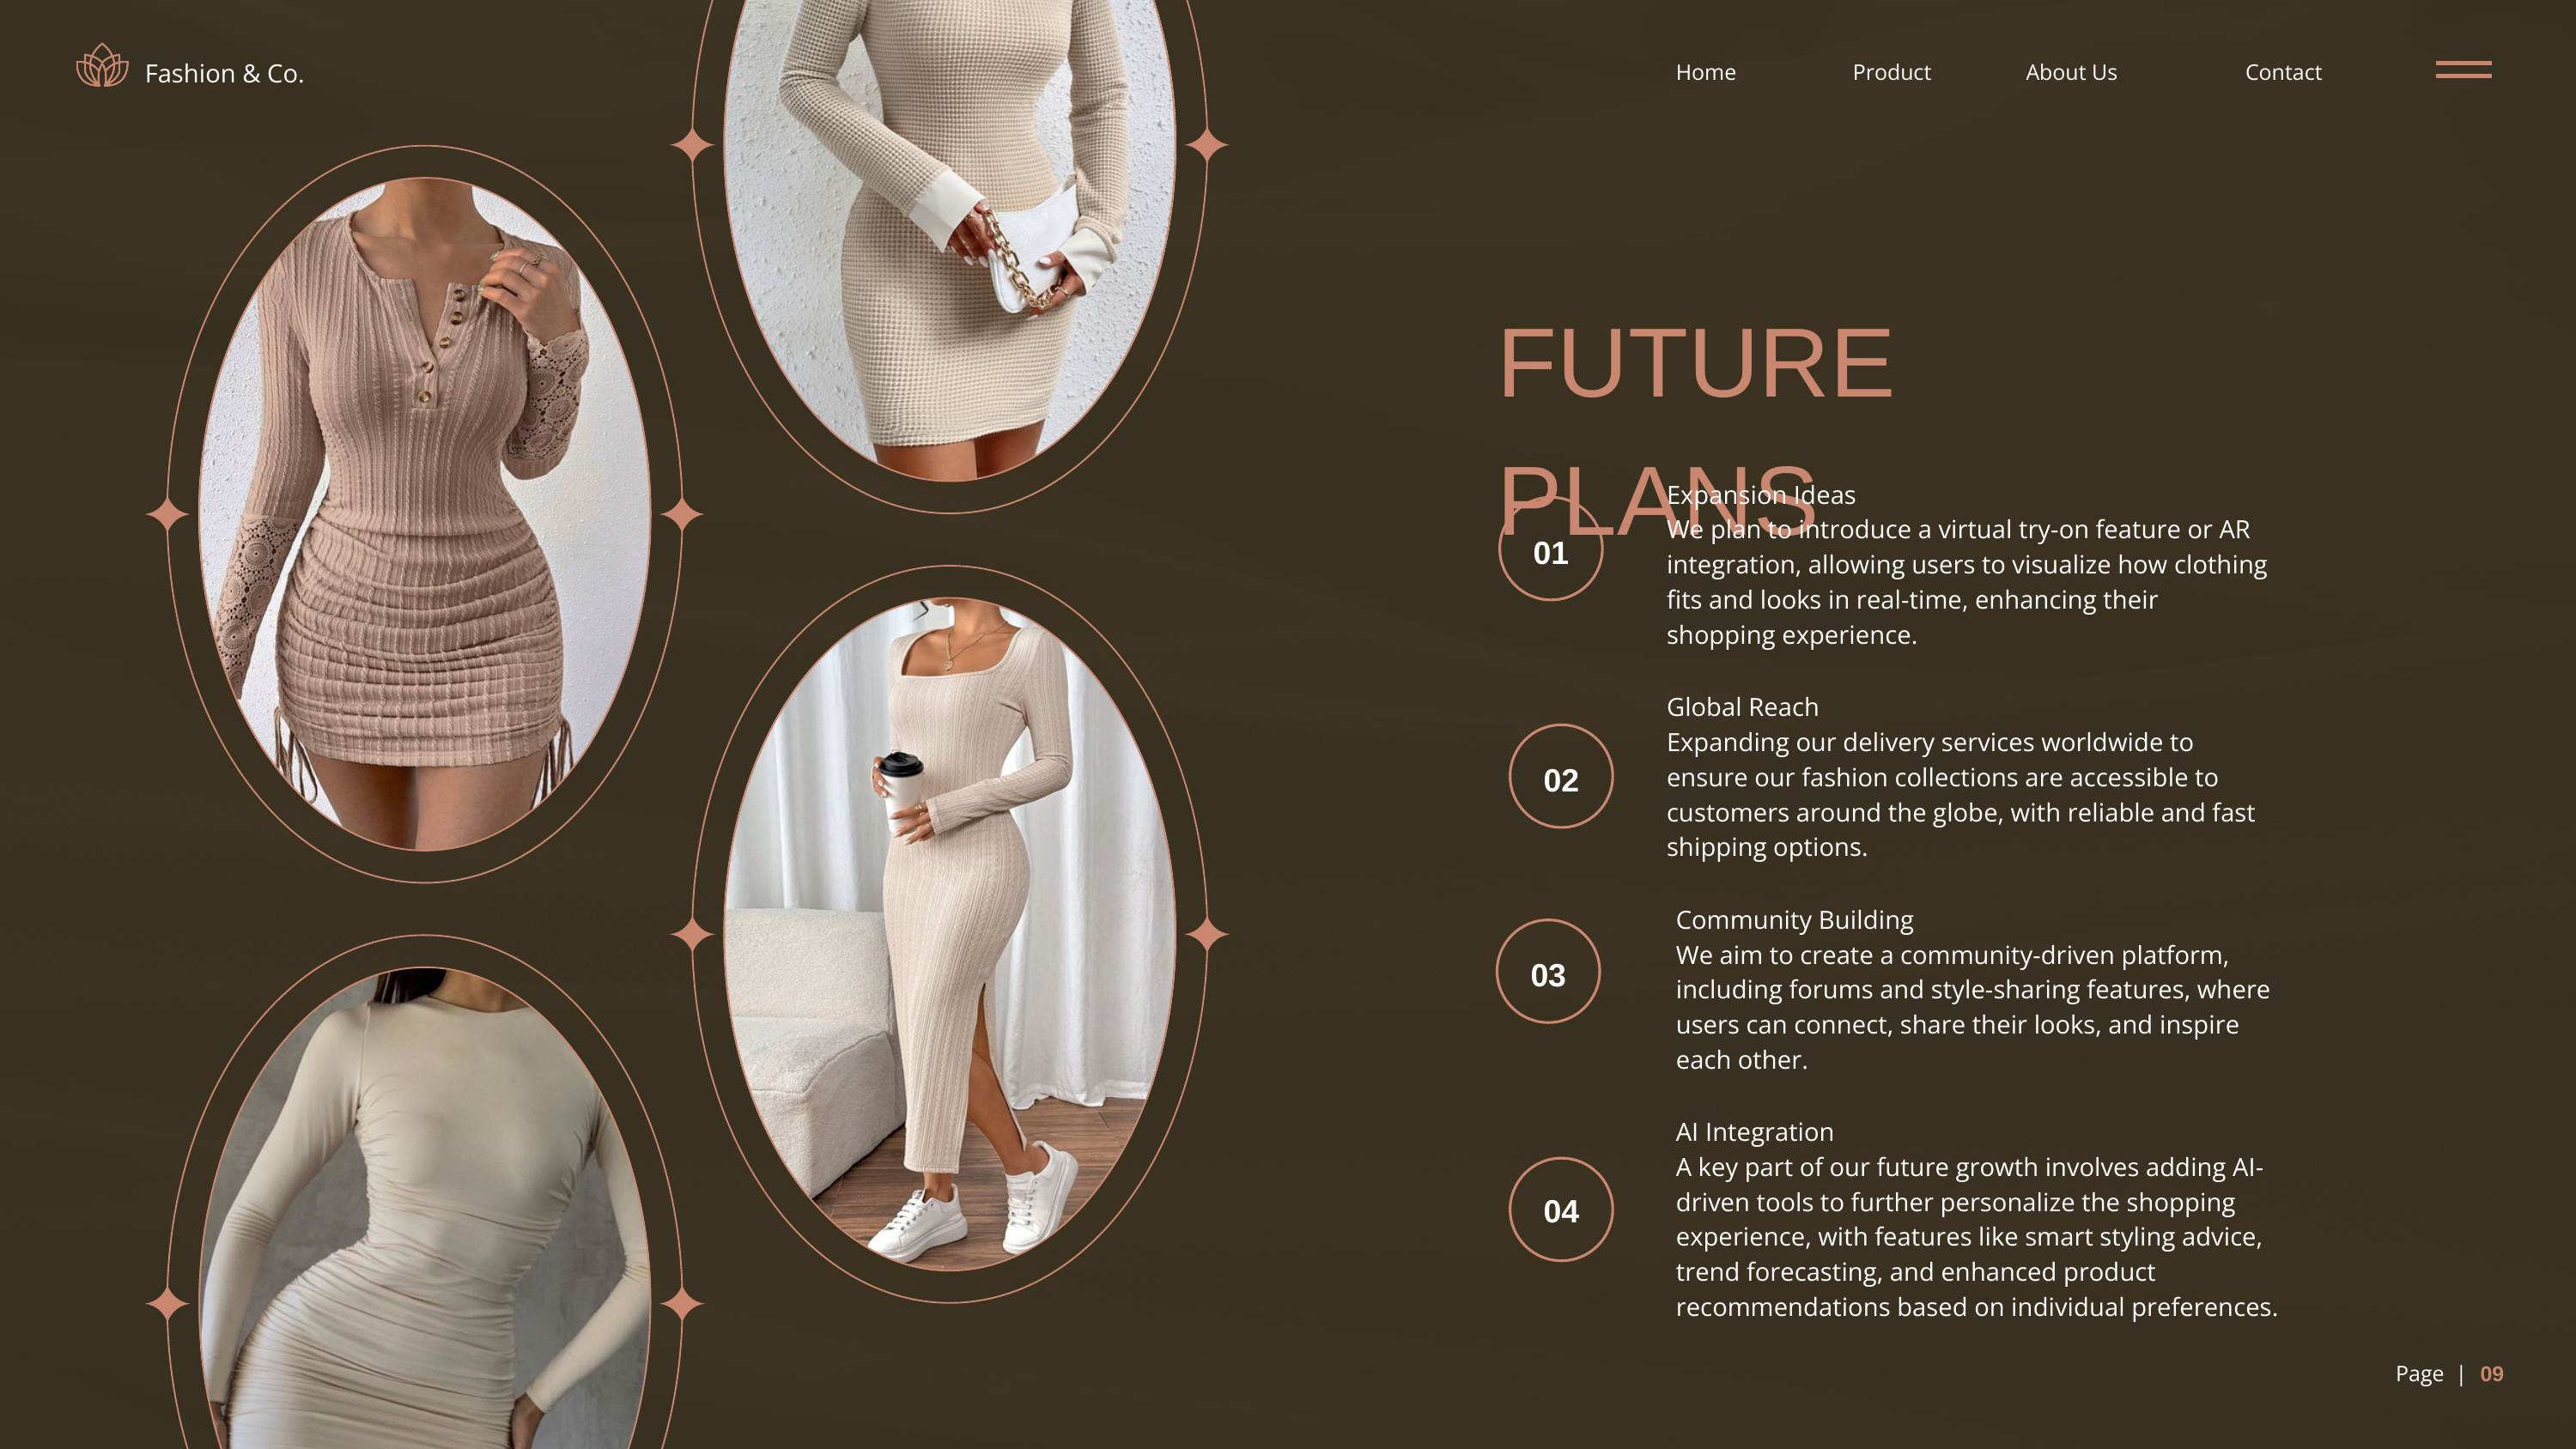

Fashion & Co.
Home
Product
About Us
Contact

FUTURE PLANS
Expansion Ideas
We plan to introduce a virtual try-on feature or AR integration, allowing users to visualize how clothing fits and looks in real-time, enhancing their shopping experience.

01

Global Reach
Expanding our delivery services worldwide to ensure our fashion collections are accessible to customers around the globe, with reliable and fast shipping options.

02
Community Building
We aim to create a community-driven platform, including forums and style-sharing features, where users can connect, share their looks, and inspire each other.

03
AI Integration
A key part of our future growth involves adding AI-driven tools to further personalize the shopping experience, with features like smart styling advice, trend forecasting, and enhanced product recommendations based on individual preferences.

04
Page  |
09